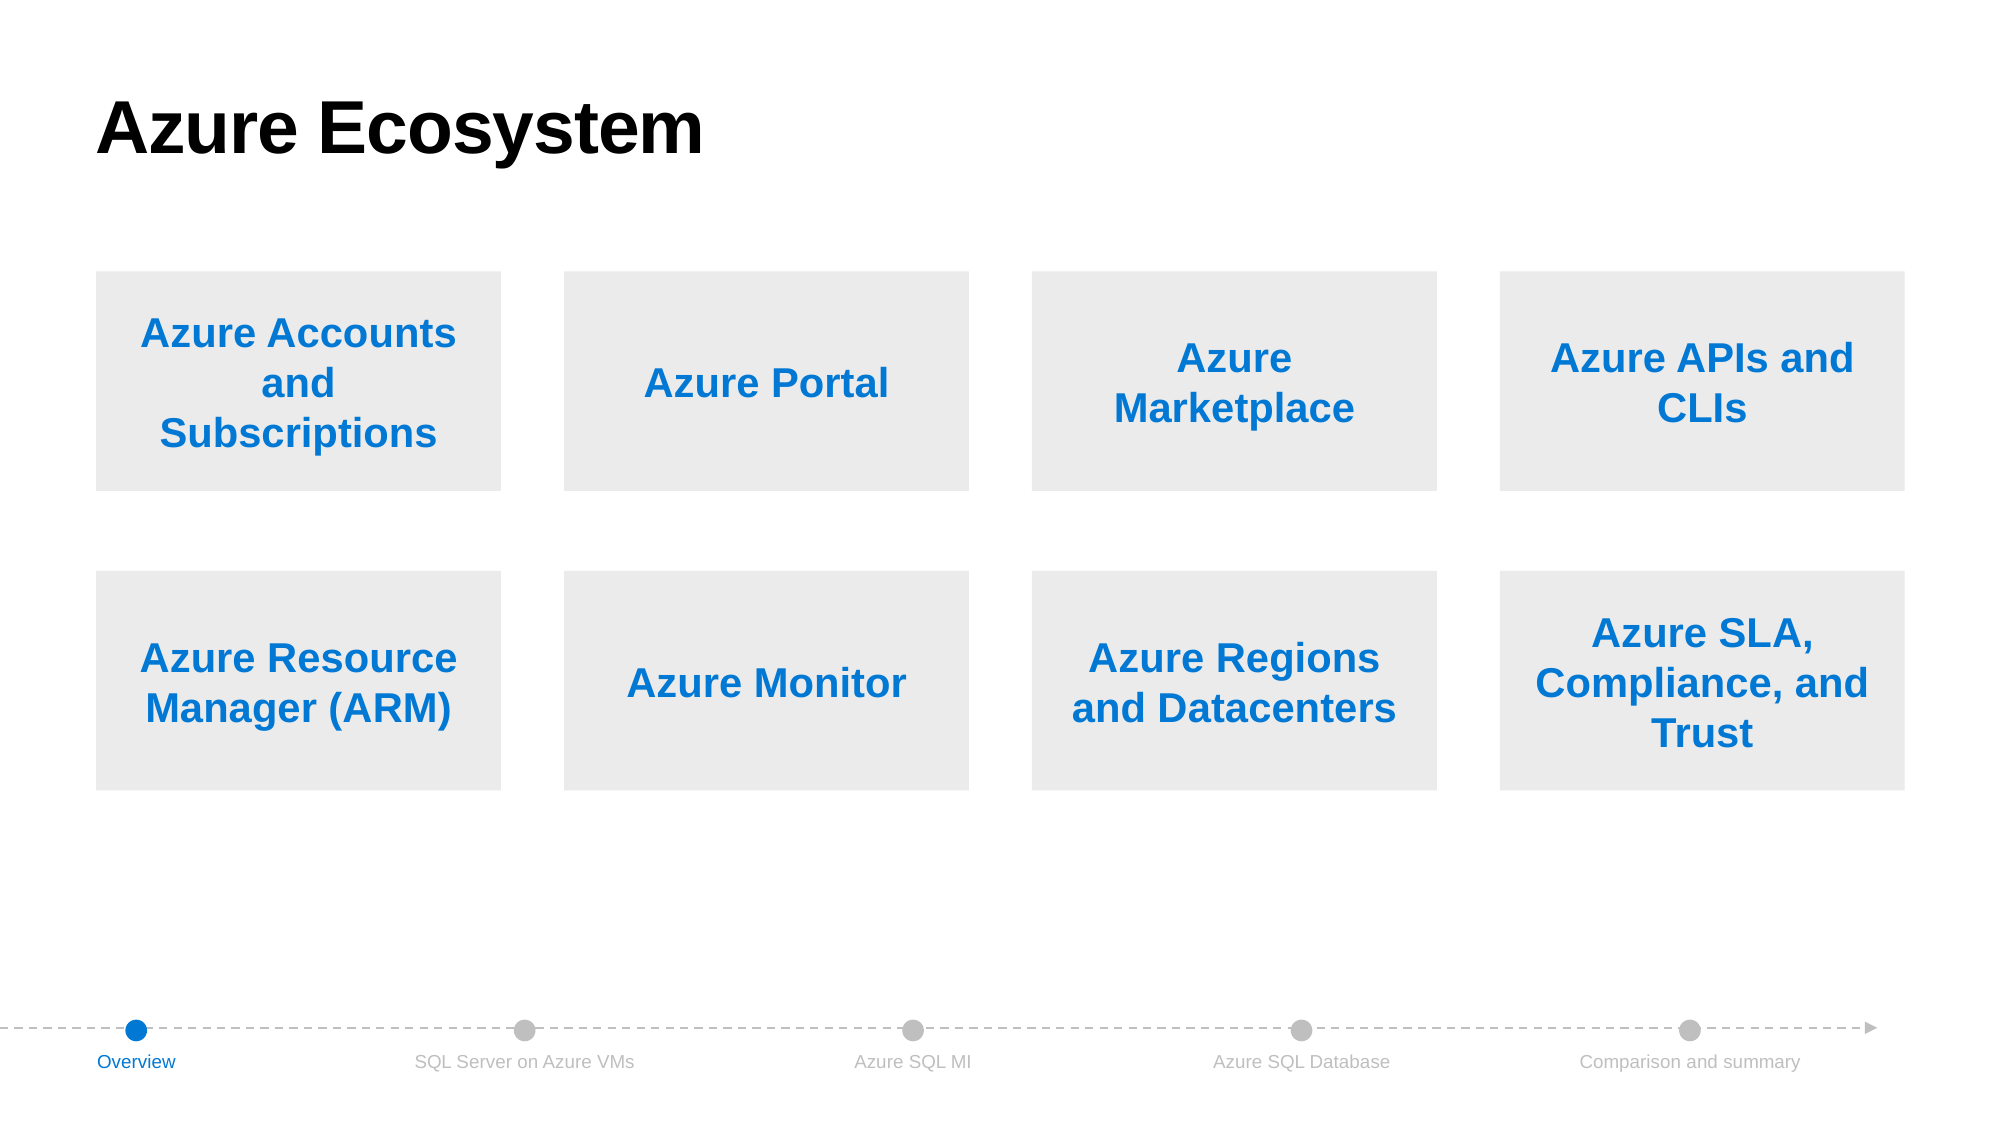

# Azure Ecosystem
Azure Accounts and Subscriptions
Azure Portal
Azure Marketplace
Azure APIs and CLIs
Azure Resource Manager (ARM)
Azure Monitor
Azure Regions and Datacenters
Azure SLA, Compliance, and Trust

Azure SQL MI
Overview
SQL Server on Azure VMs
Azure SQL Database
Comparison and summary